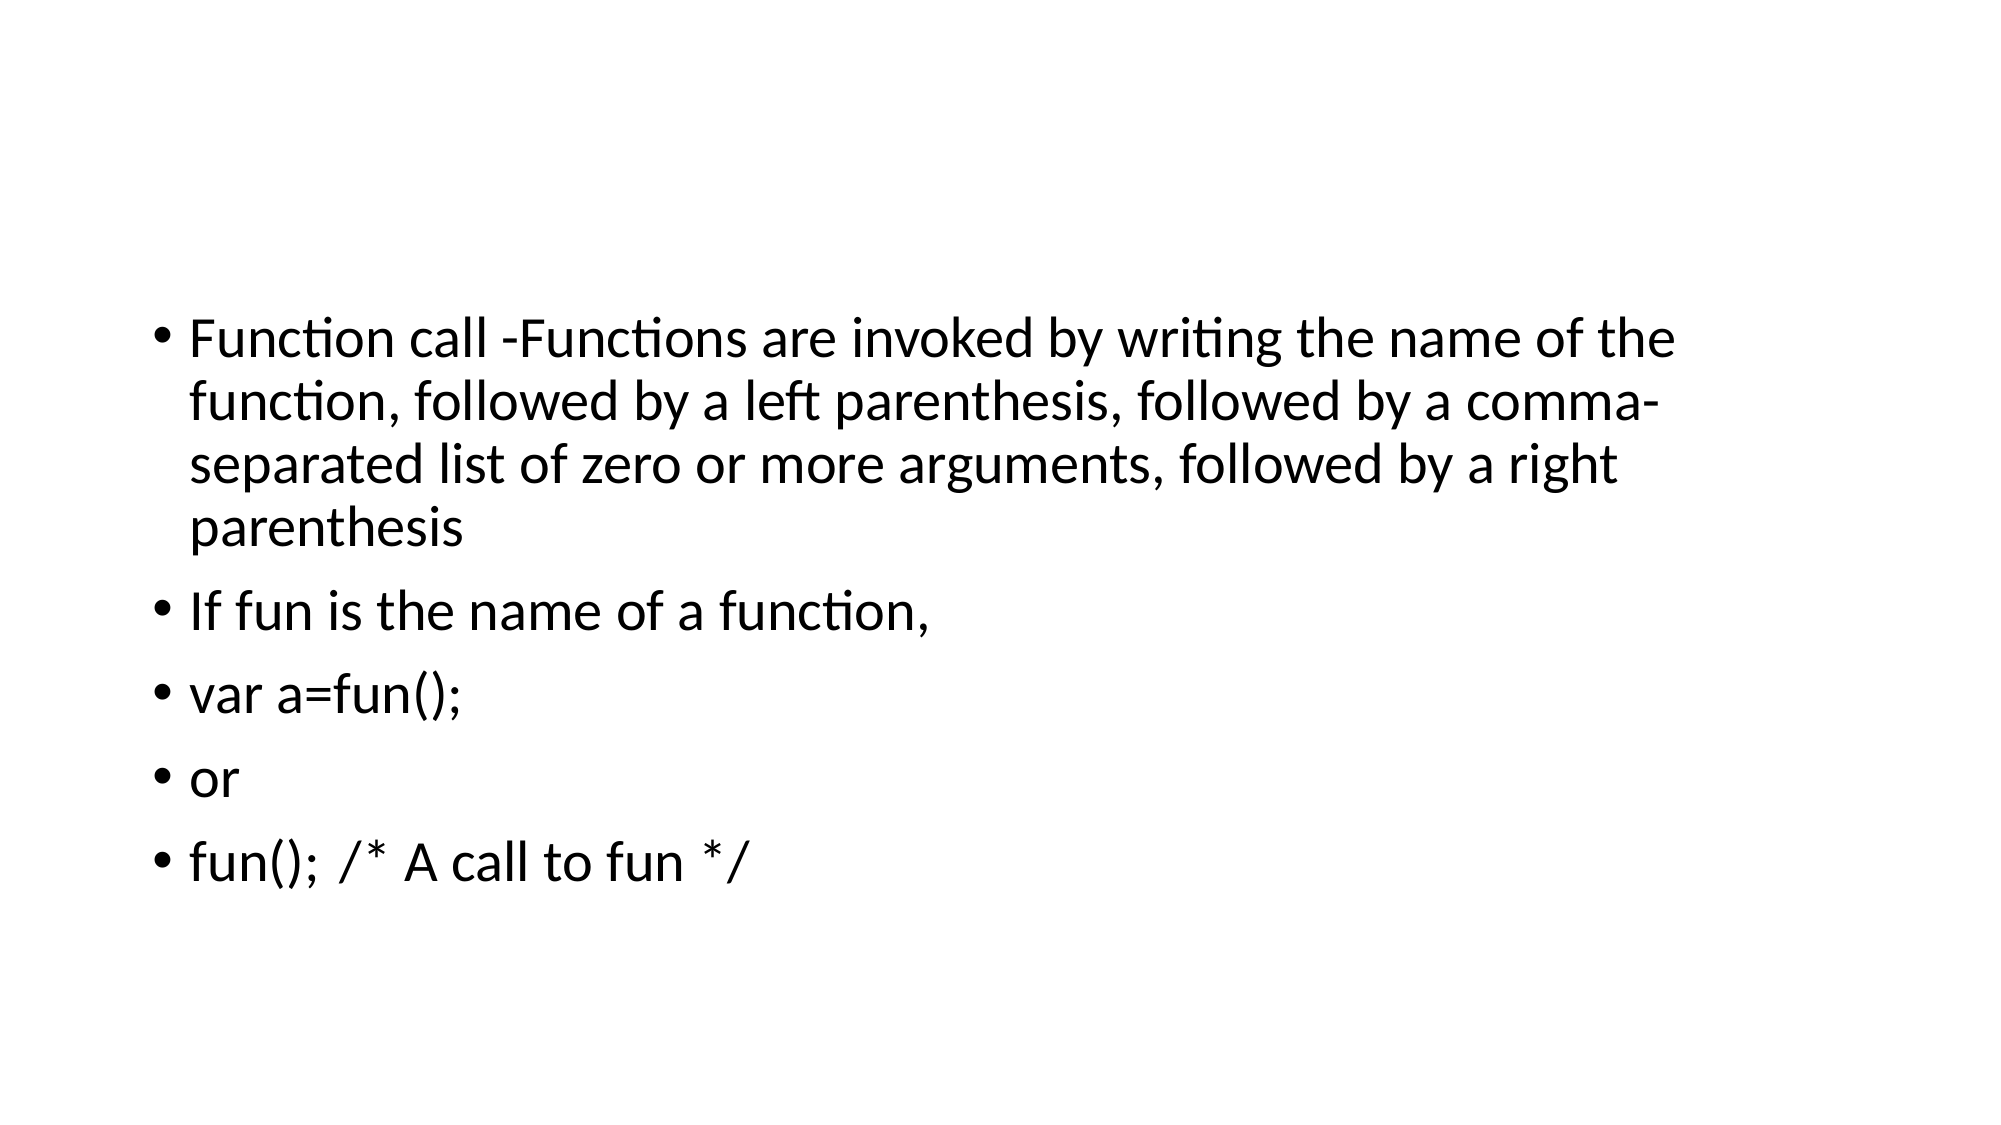

#
Function call -Functions are invoked by writing the name of the function, followed by a left parenthesis, followed by a comma-separated list of zero or more arguments, followed by a right parenthesis
If fun is the name of a function,
var a=fun();
or
fun();	/* A call to fun */